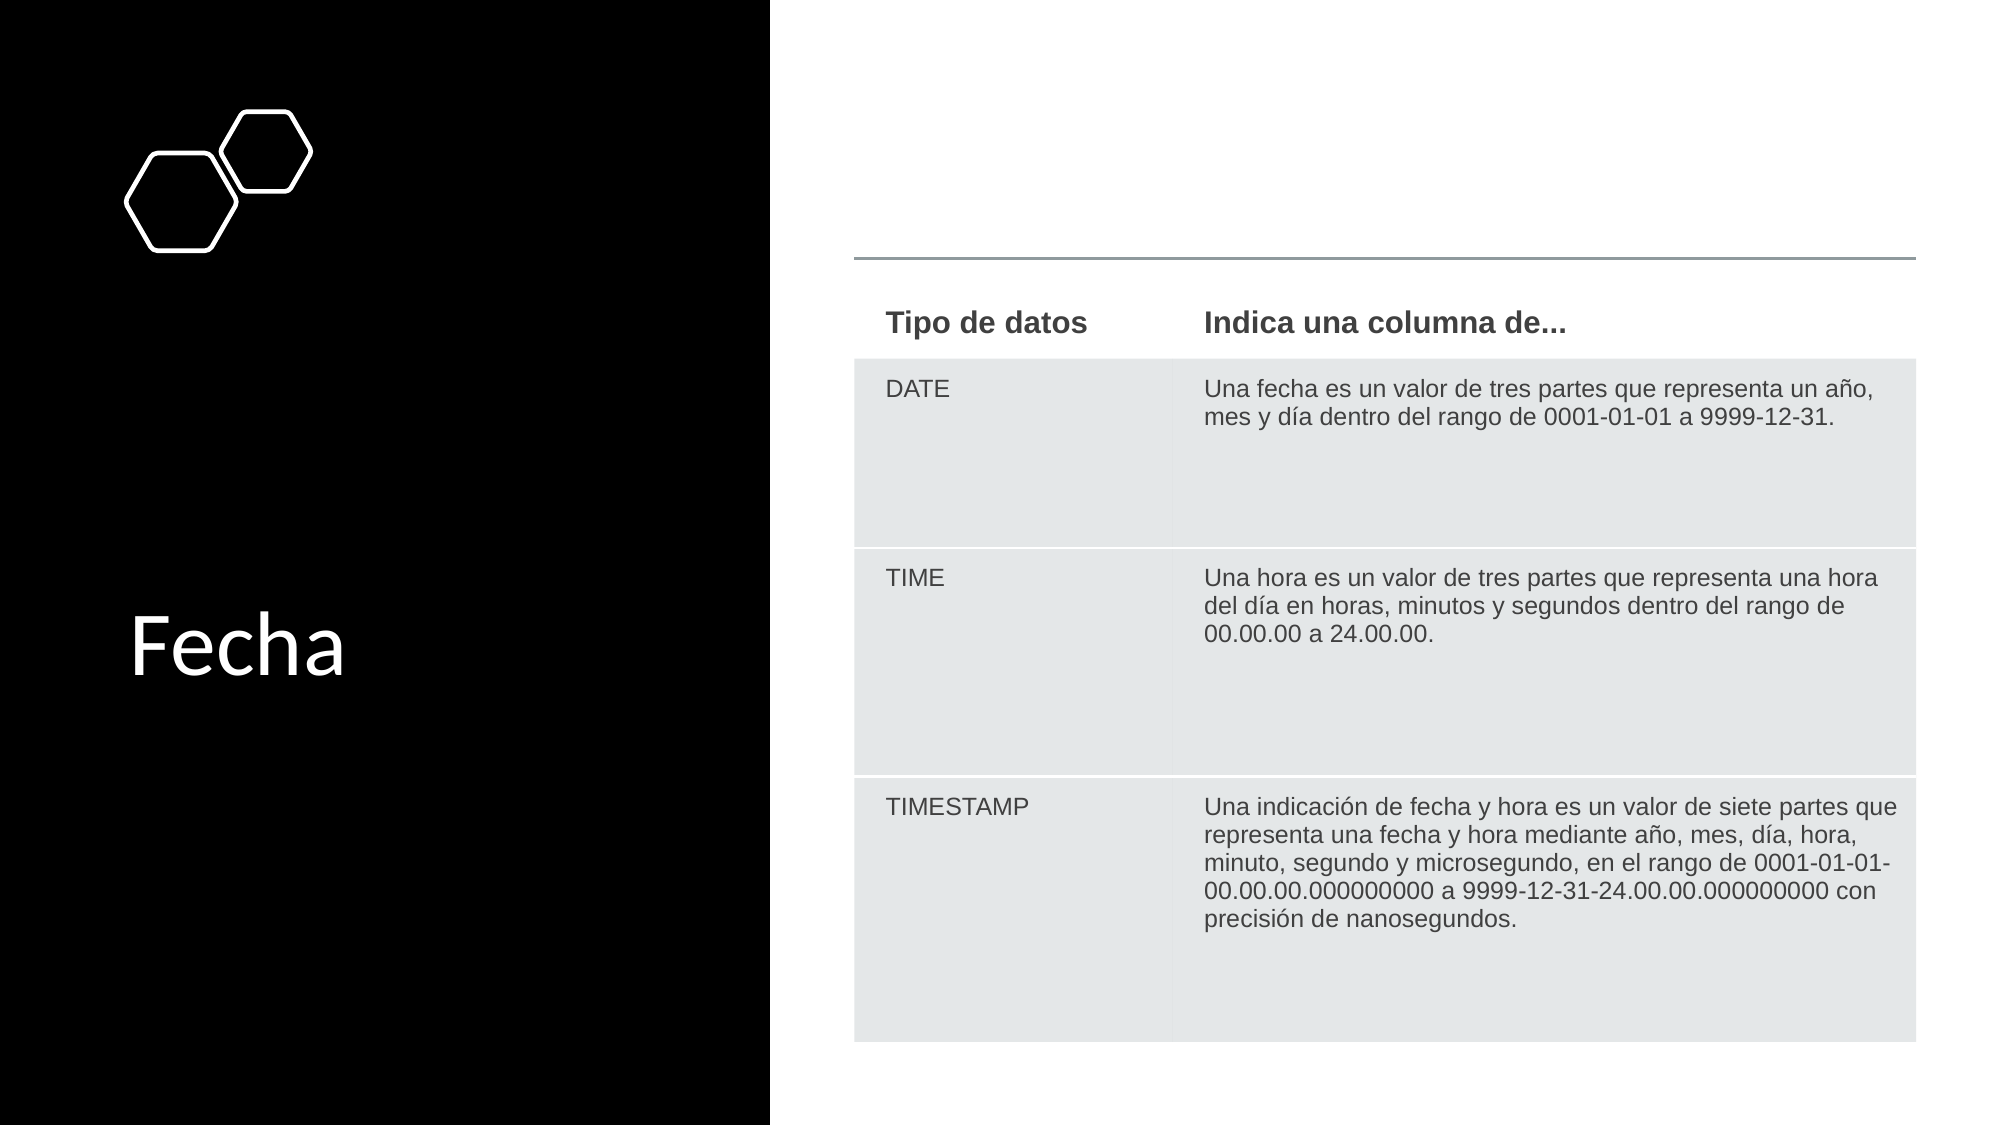

| Tipo de datos | Indica una columna de... |
| --- | --- |
| DATE | Una fecha es un valor de tres partes que representa un año, mes y día dentro del rango de 0001-01-01 a 9999-12-31. |
| TIME | Una hora es un valor de tres partes que representa una hora del día en horas, minutos y segundos dentro del rango de 00.00.00 a 24.00.00. |
| TIMESTAMP | Una indicación de fecha y hora es un valor de siete partes que representa una fecha y hora mediante año, mes, día, hora, minuto, segundo y microsegundo, en el rango de 0001-01-01-00.00.00.000000000 a 9999-12-31-24.00.00.000000000 con precisión de nanosegundos. |
# Fecha